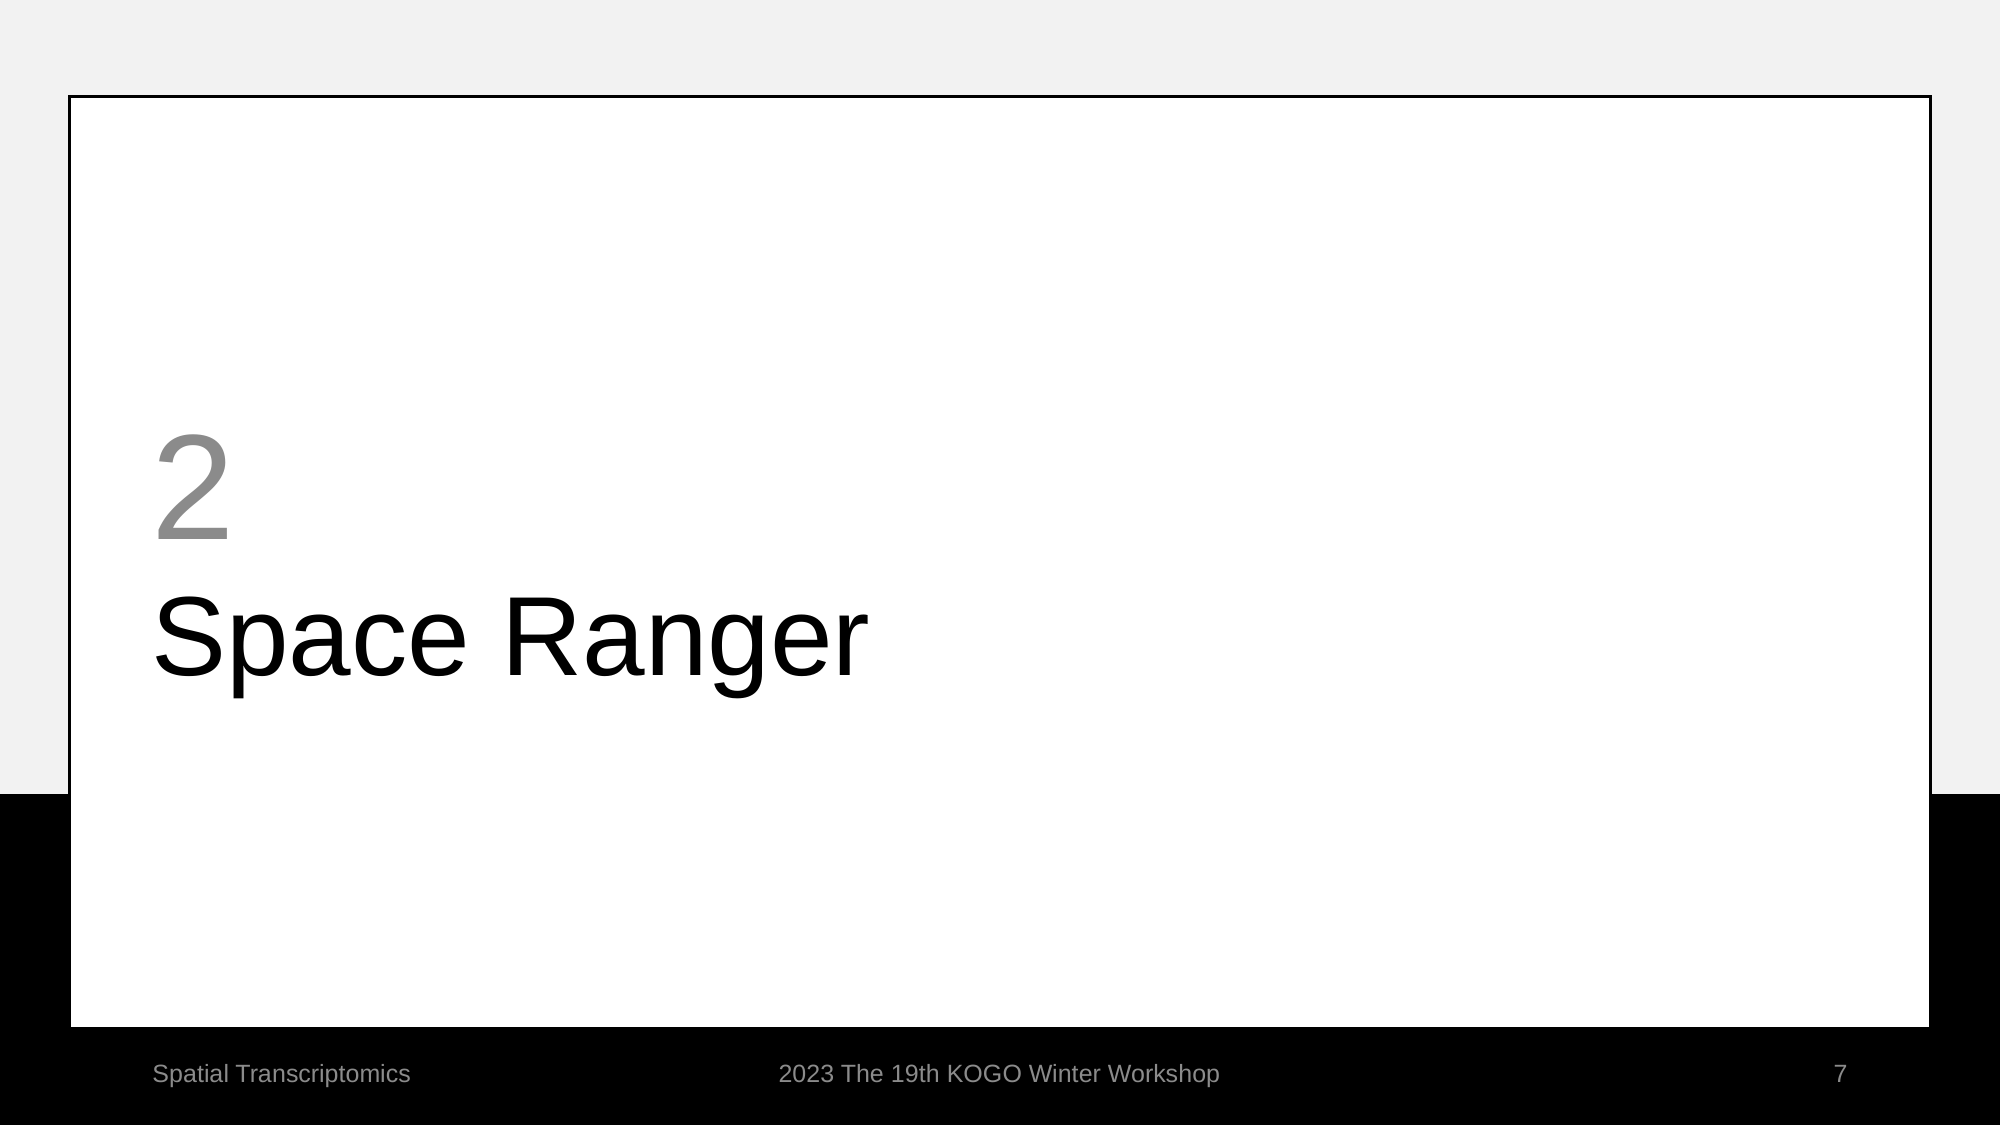

2
# Space Ranger
Spatial Transcriptomics
2023 The 19th KOGO Winter Workshop
7